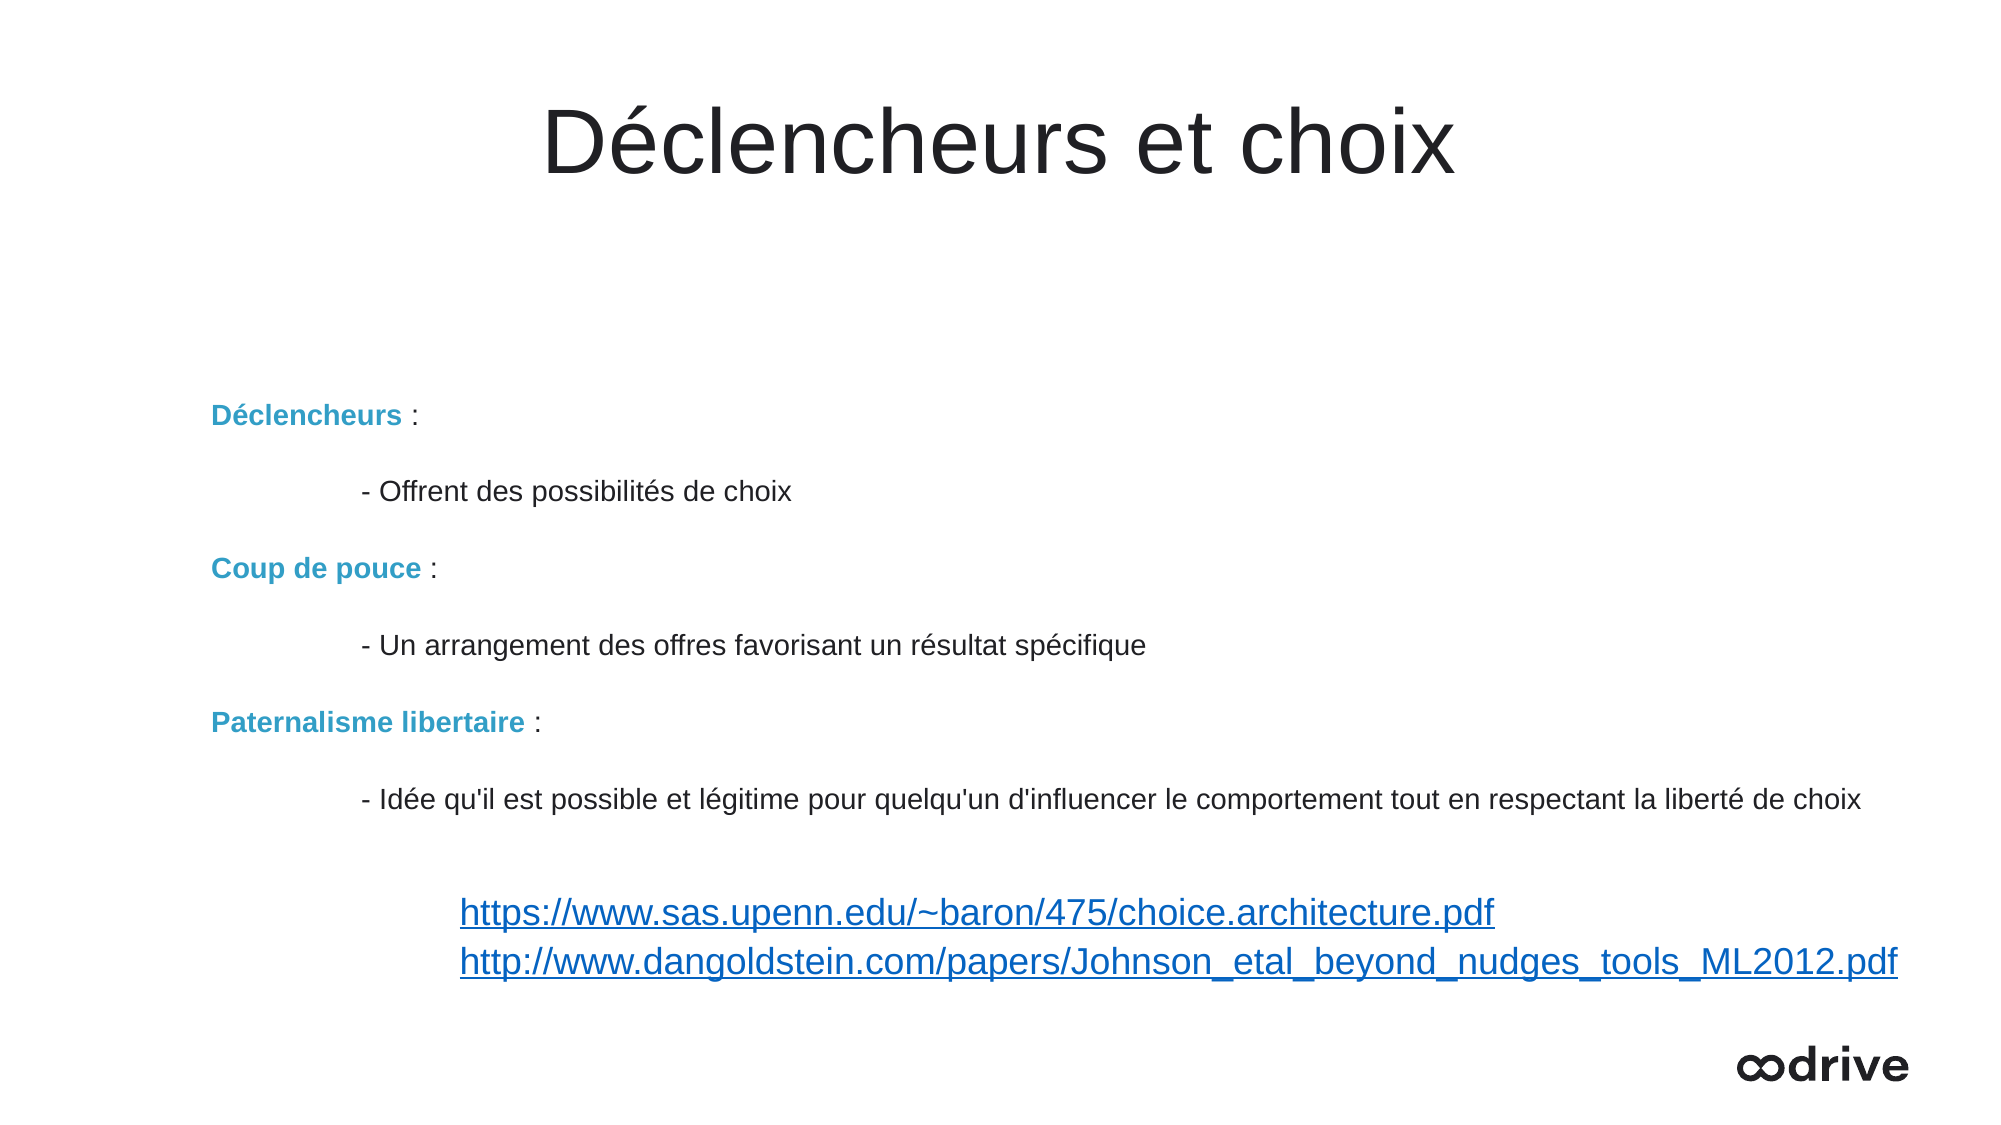

# Déclencheurs et choix

Déclencheurs :

	- Offrent des possibilités de choix

Coup de pouce :

	- Un arrangement des offres favorisant un résultat spécifique

Paternalisme libertaire :

	- Idée qu'il est possible et légitime pour quelqu'un d'influencer le comportement tout en respectant la liberté de choix
https://www.sas.upenn.edu/~baron/475/choice.architecture.pdf
http://www.dangoldstein.com/papers/Johnson_etal_beyond_nudges_tools_ML2012.pdf